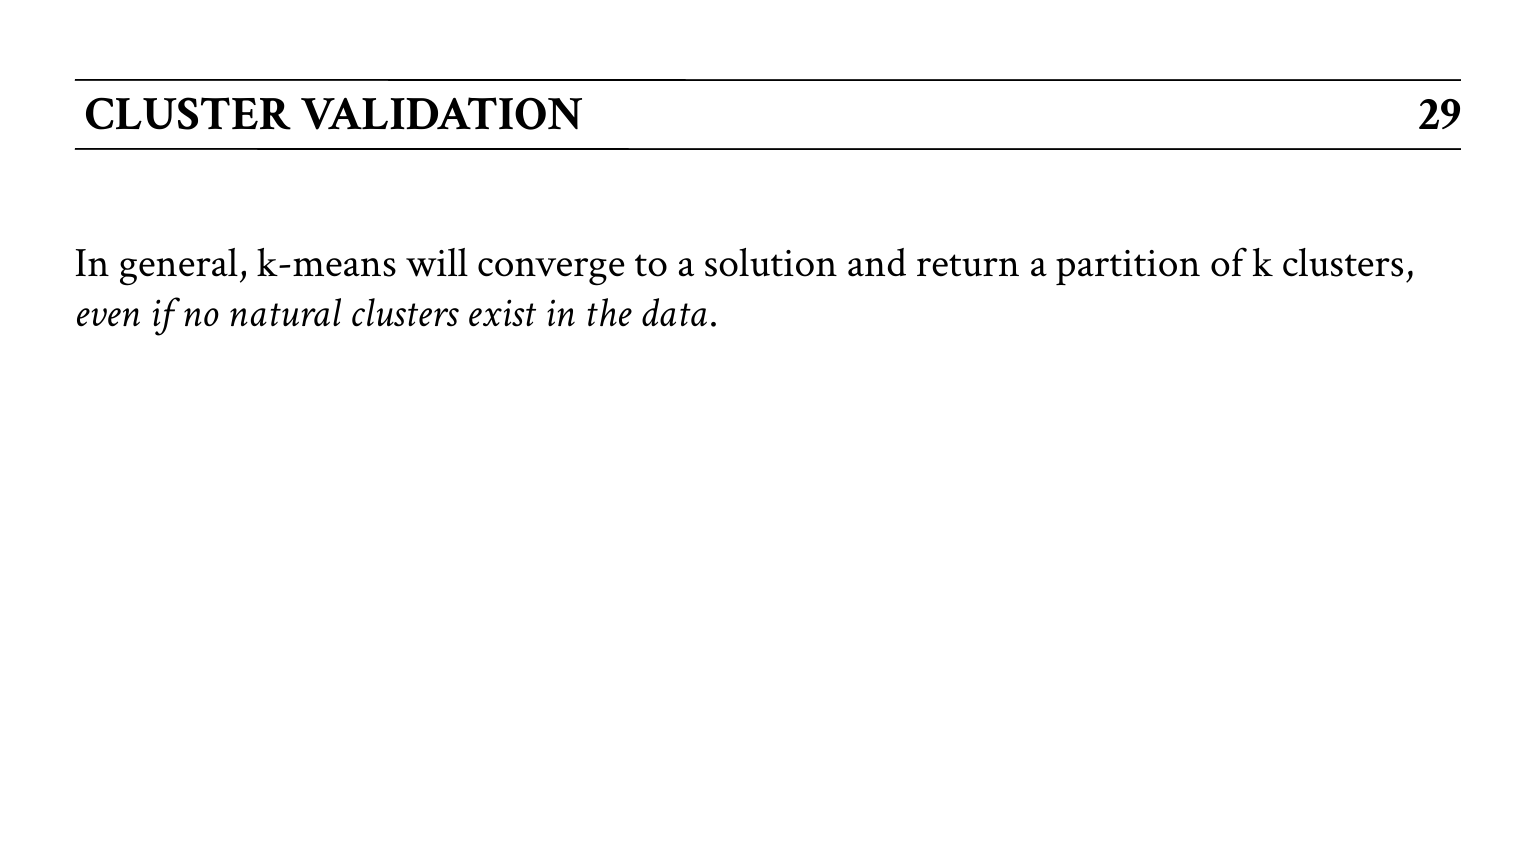

# CLUSTER VALIDATION
29

In general, k-means will converge to a solution and return a partition of k clusters, even if no natural clusters exist in the data.